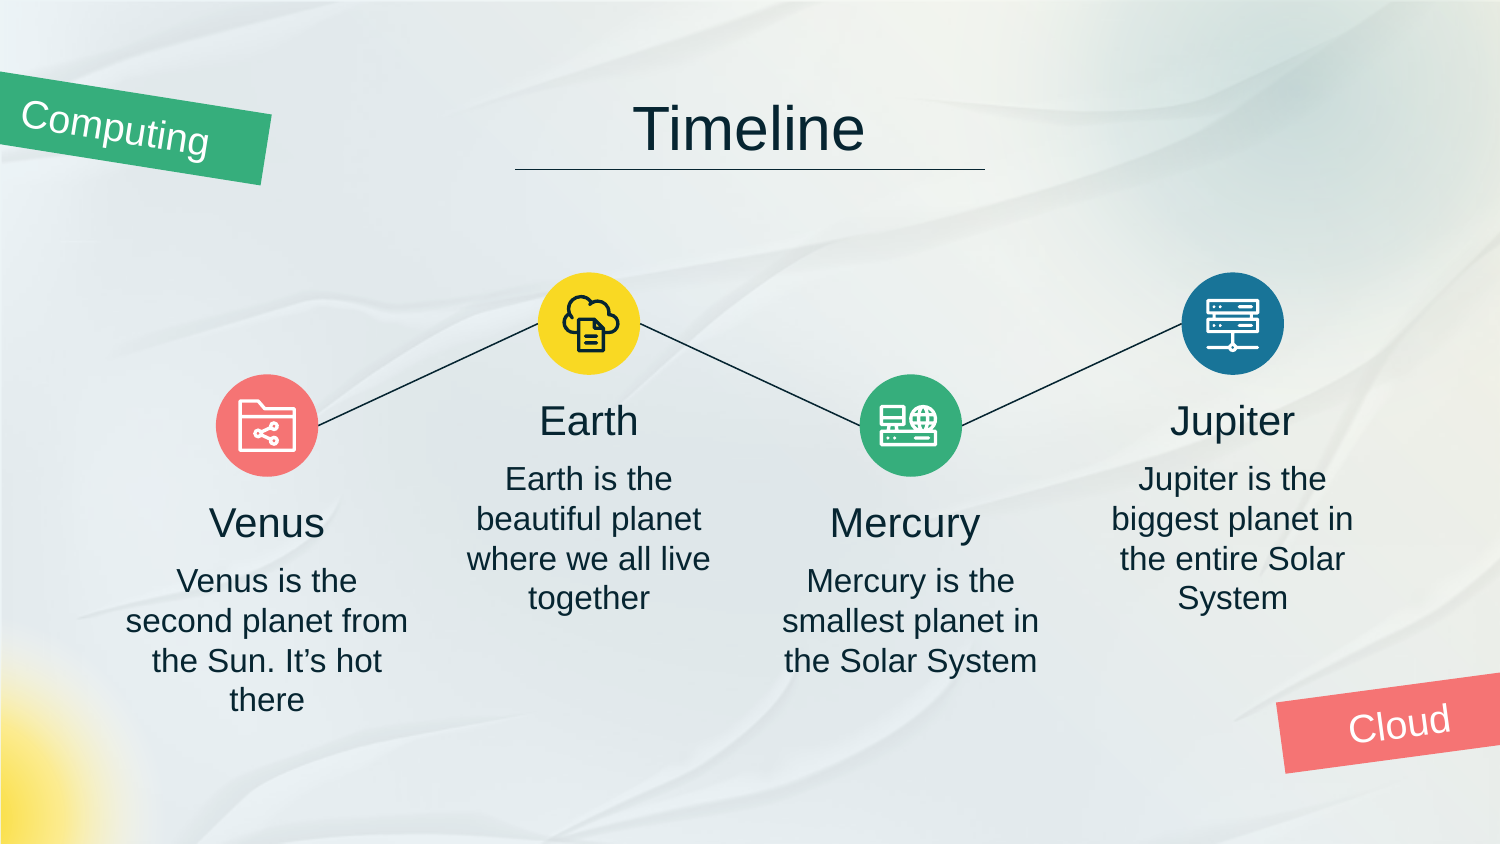

# Timeline
Computing

Earth
Jupiter

Earth is the beautiful planet where we all live together
Jupiter is the biggest planet in the entire Solar System
Venus
Mercury
Venus is the second planet from the Sun. It’s hot there
Mercury is the smallest planet in the Solar System
Cloud